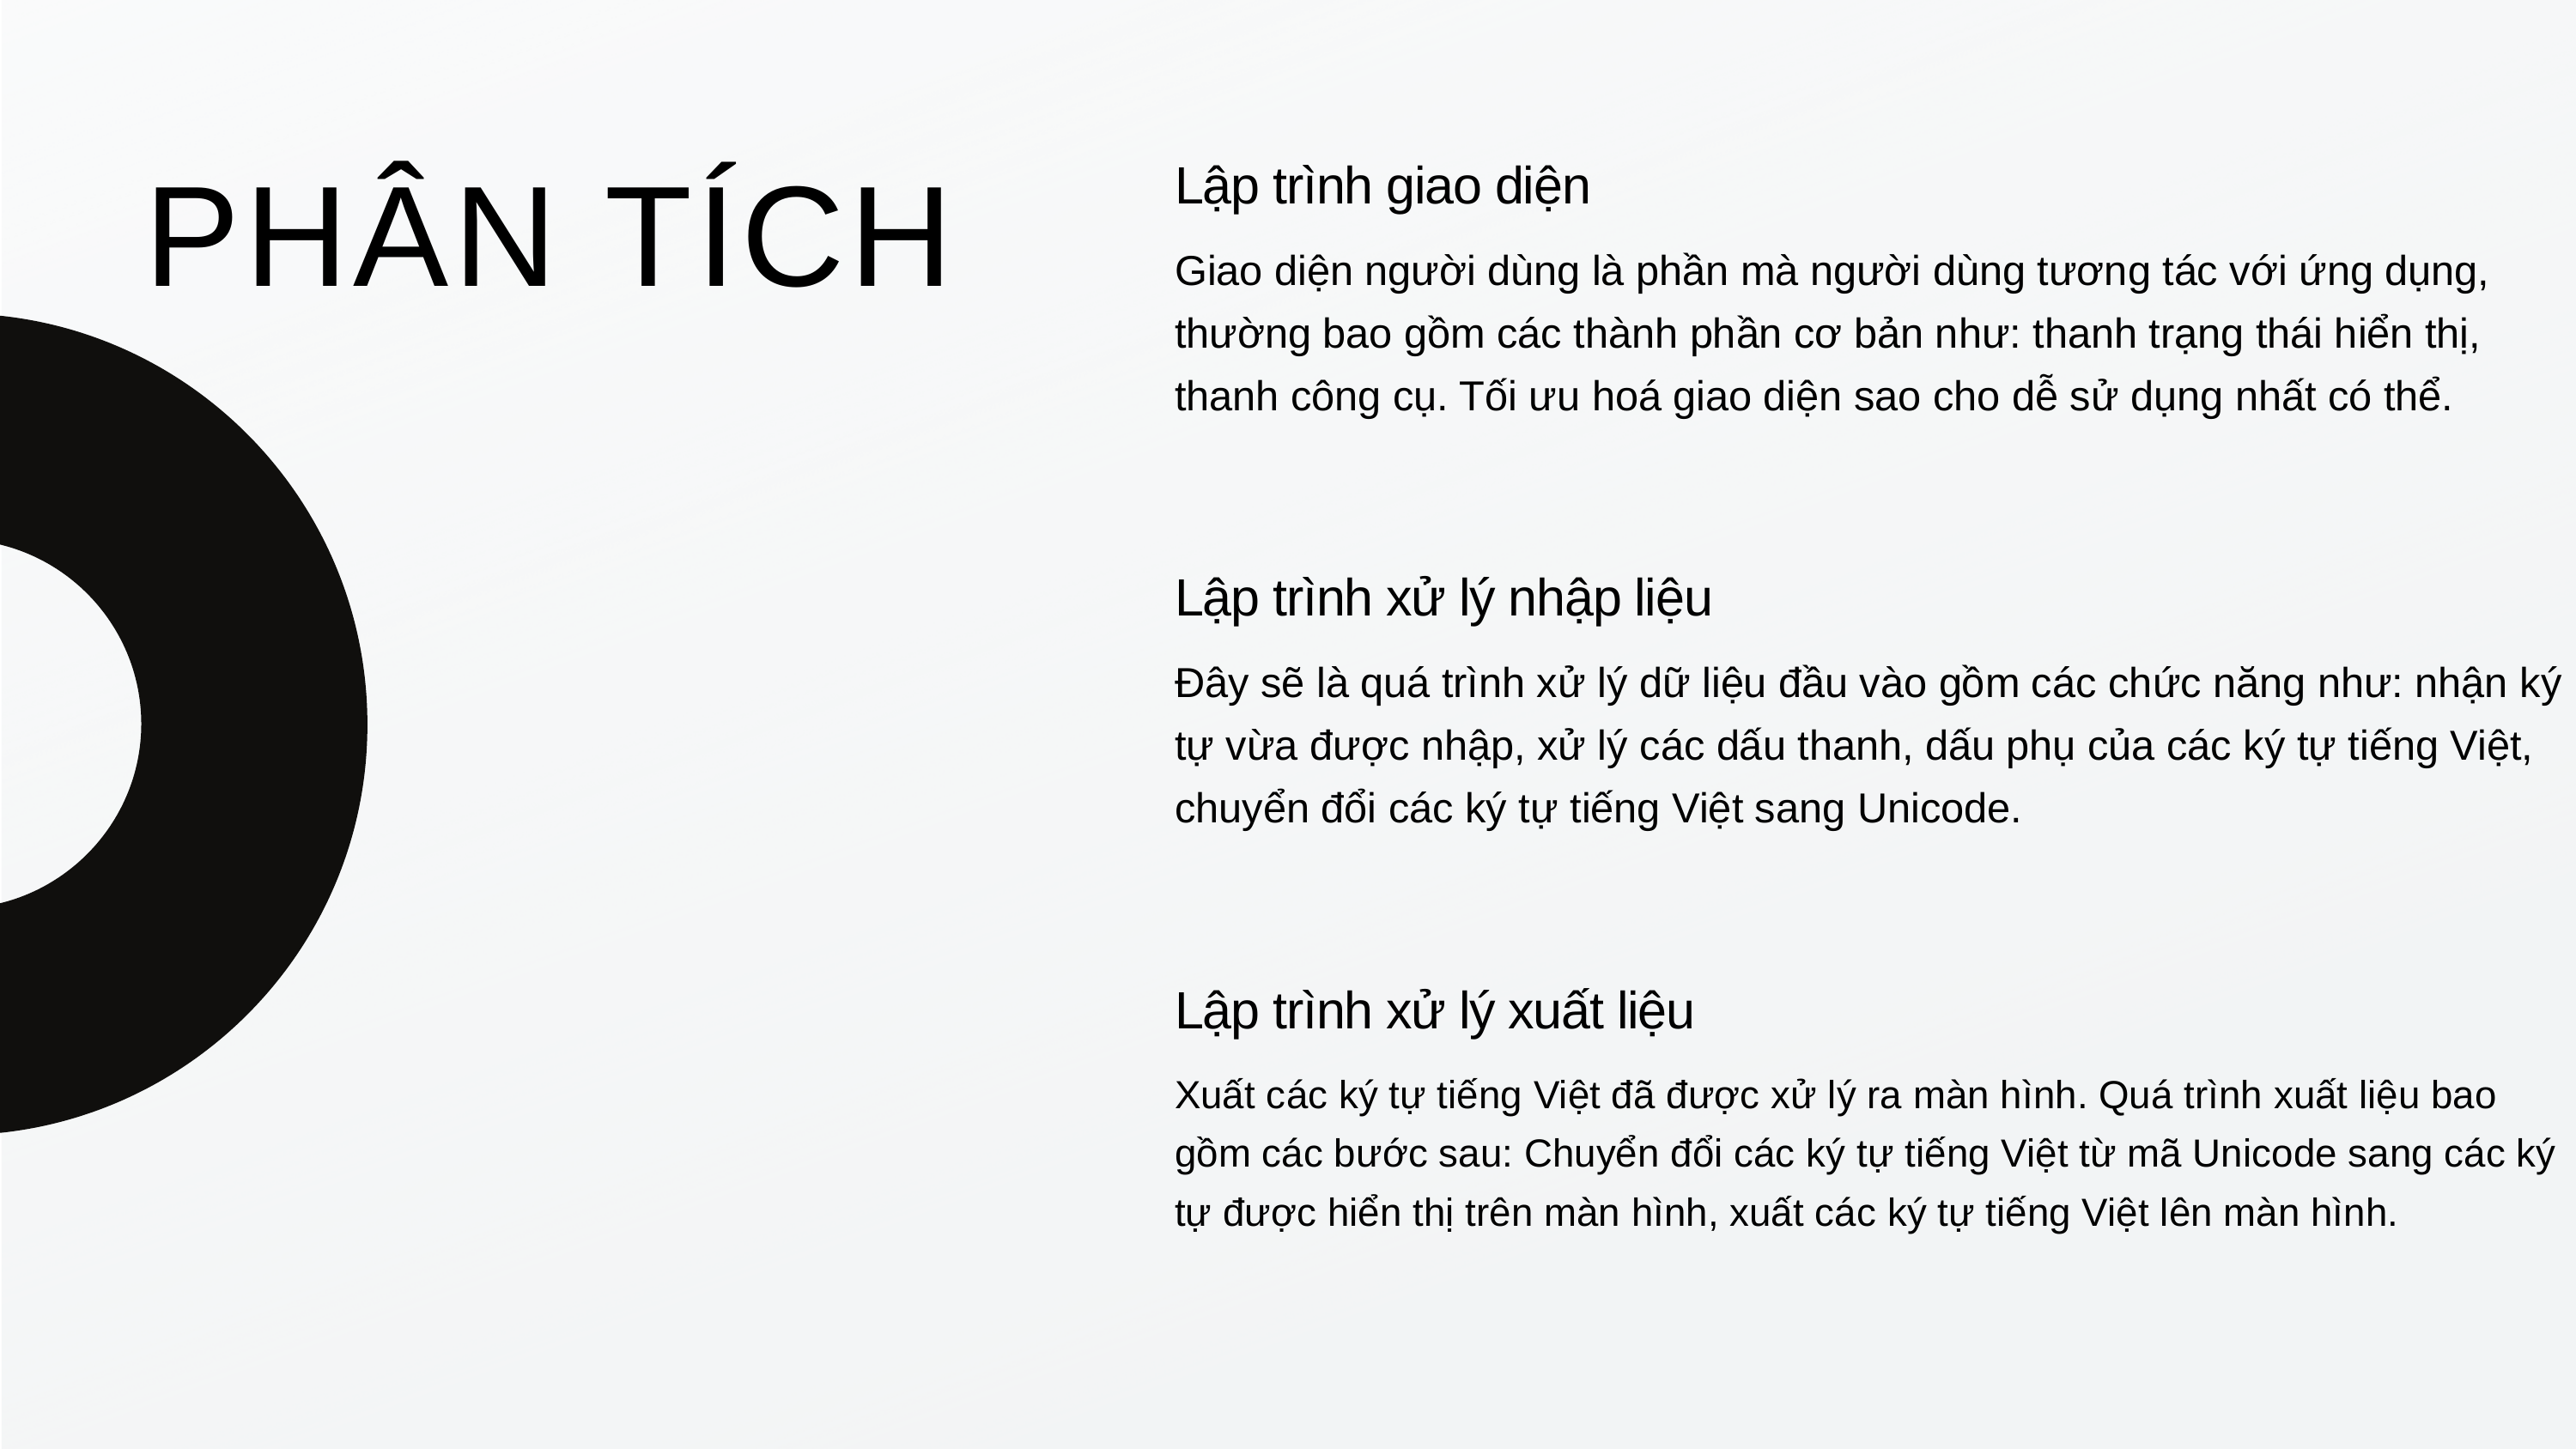

Lập trình giao diện
Giao diện người dùng là phần mà người dùng tương tác với ứng dụng, thường bao gồm các thành phần cơ bản như: thanh trạng thái hiển thị, thanh công cụ. Tối ưu hoá giao diện sao cho dễ sử dụng nhất có thể.
Lập trình xử lý nhập liệu
Đây sẽ là quá trình xử lý dữ liệu đầu vào gồm các chức năng như: nhận ký tự vừa được nhập, xử lý các dấu thanh, dấu phụ của các ký tự tiếng Việt, chuyển đổi các ký tự tiếng Việt sang Unicode.
Lập trình xử lý xuất liệu
Xuất các ký tự tiếng Việt đã được xử lý ra màn hình. Quá trình xuất liệu bao gồm các bước sau: Chuyển đổi các ký tự tiếng Việt từ mã Unicode sang các ký tự được hiển thị trên màn hình, xuất các ký tự tiếng Việt lên màn hình.
PHÂN TÍCH